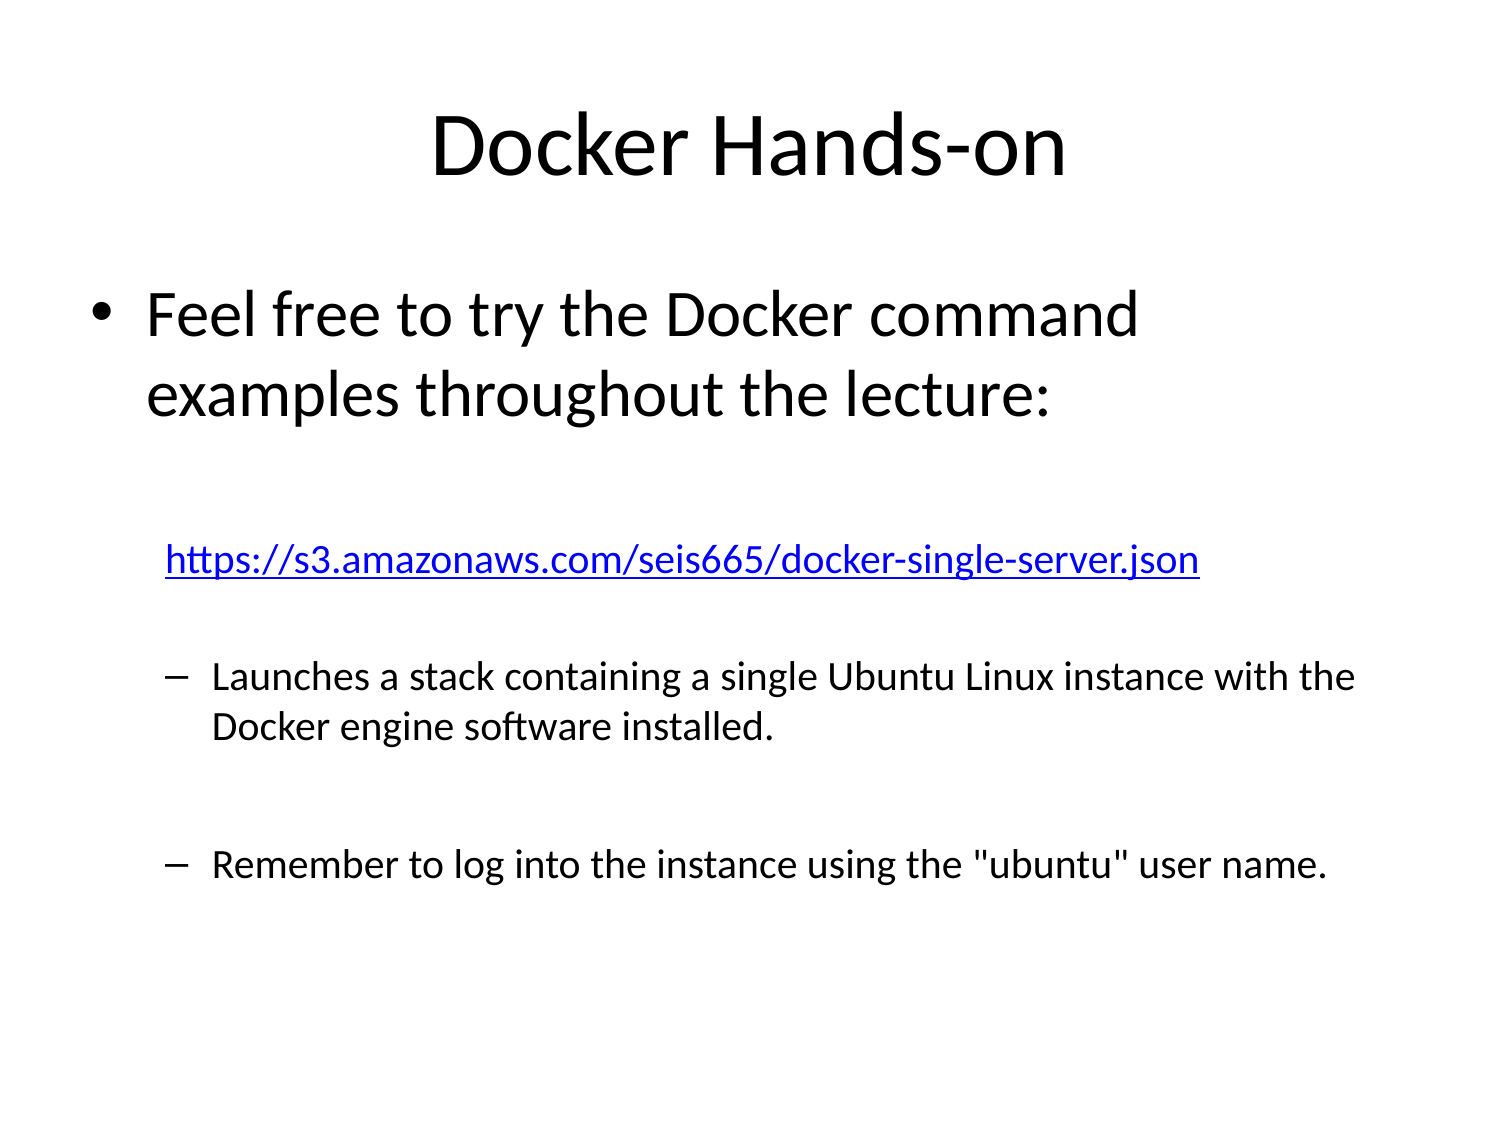

# Docker Hands-on
Feel free to try the Docker command examples throughout the lecture:

https://s3.amazonaws.com/seis665/docker-single-server.json

Launches a stack containing a single Ubuntu Linux instance with the Docker engine software installed.

Remember to log into the instance using the "ubuntu" user name.